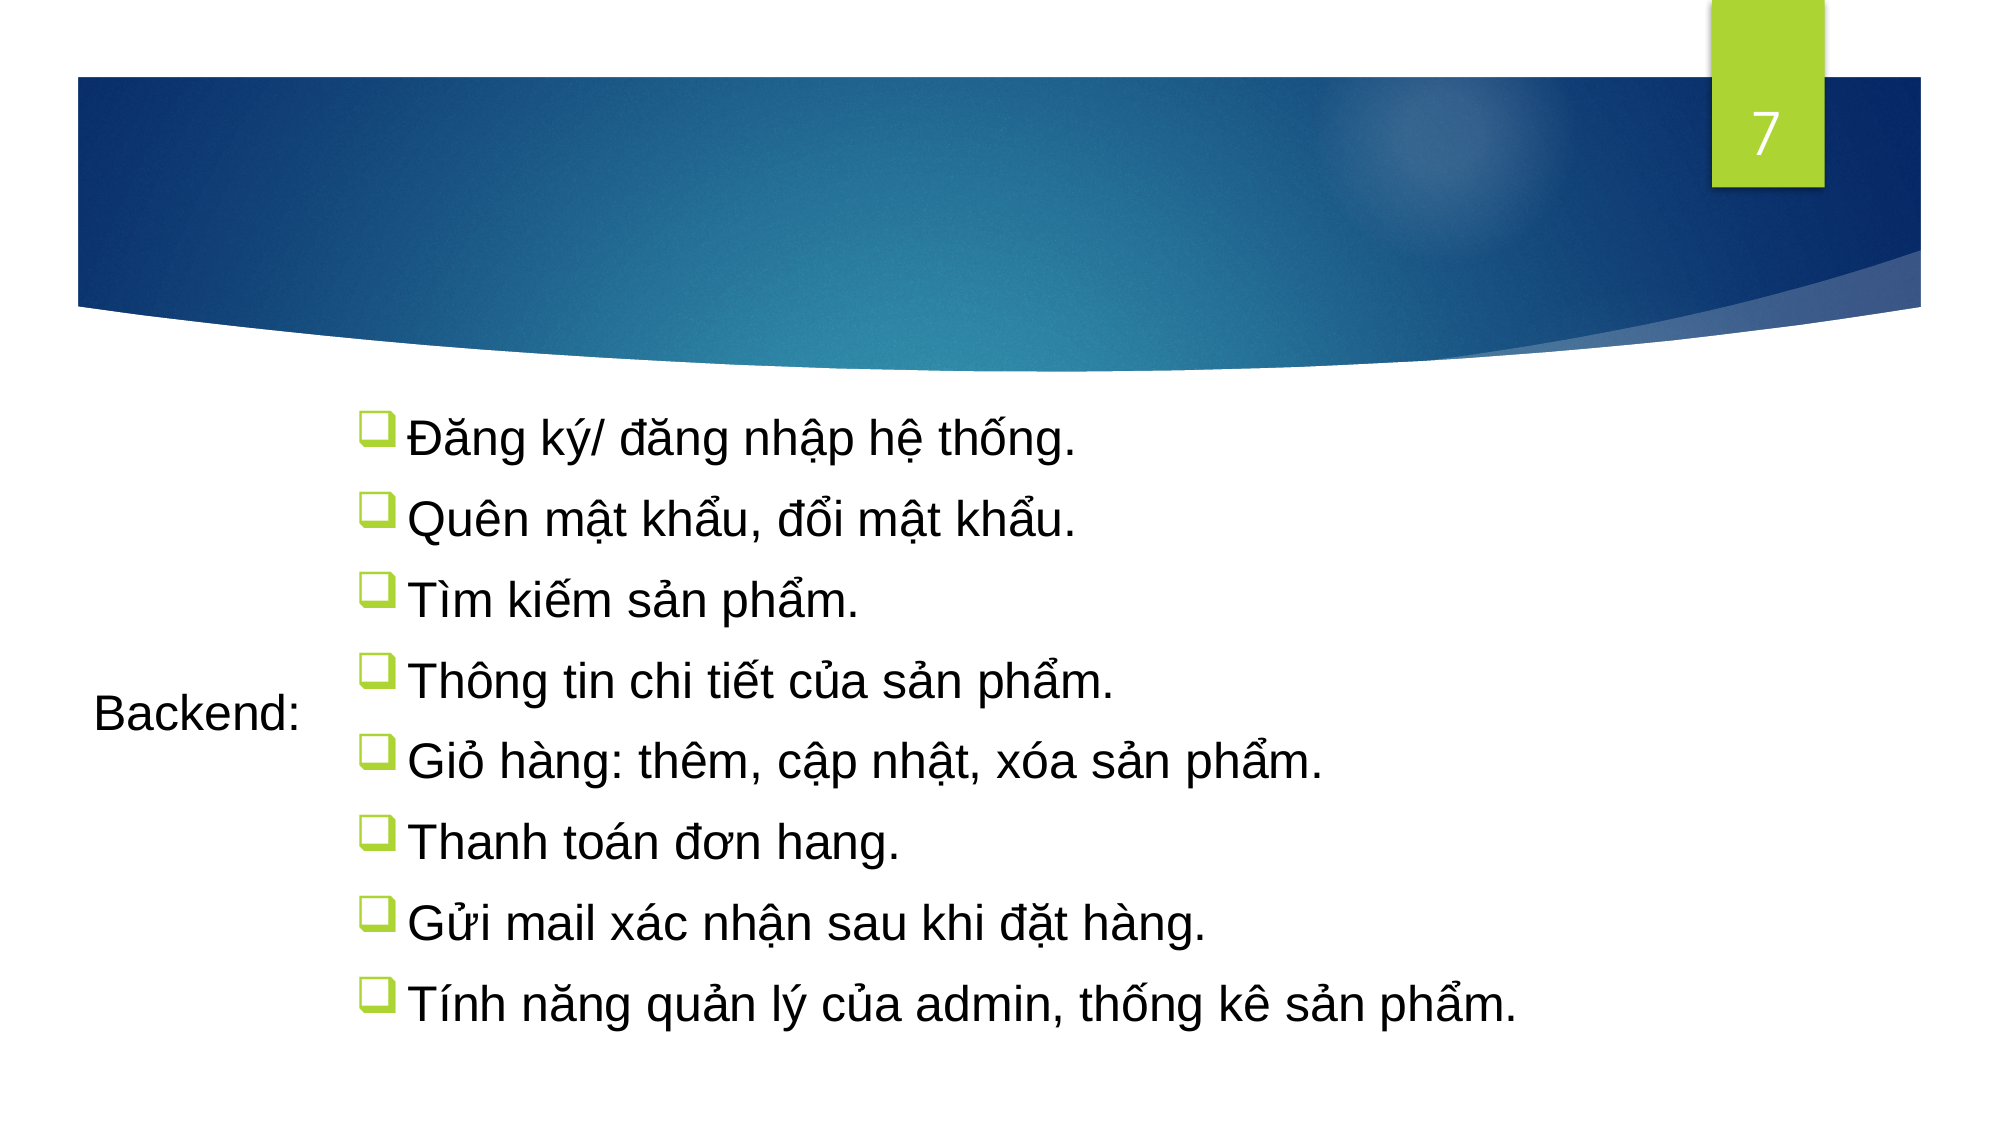

7

Đăng ký/ đăng nhập hệ thống.
Quên mật khẩu, đổi mật khẩu.
Tìm kiếm sản phẩm.
Thông tin chi tiết của sản phẩm.
Giỏ hàng: thêm, cập nhật, xóa sản phẩm.
Thanh toán đơn hang.
Gửi mail xác nhận sau khi đặt hàng.
Tính năng quản lý của admin, thống kê sản phẩm.

Backend: